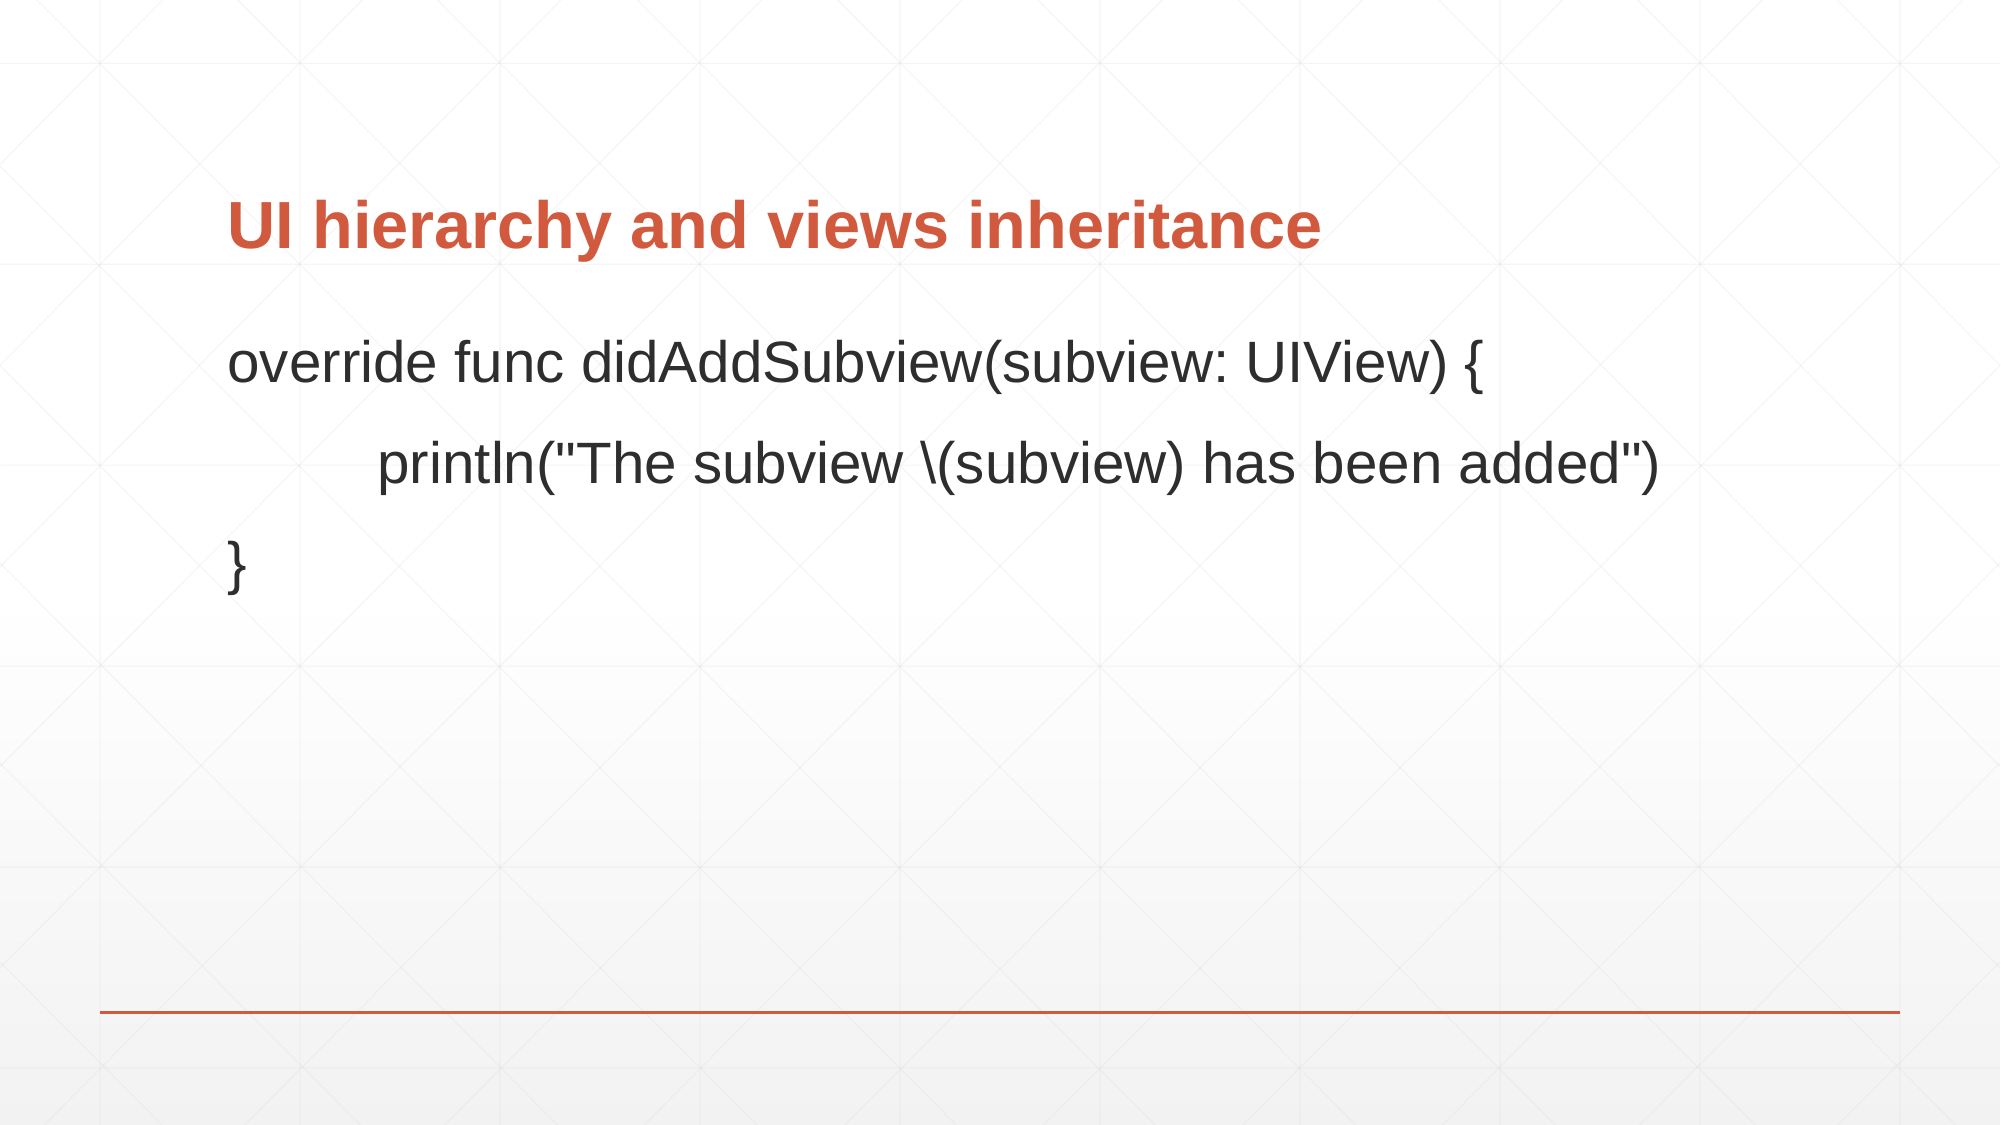

# UI hierarchy and views inheritance
override func didAddSubview(subview: UIView) {
	println("The subview \(subview) has been added")
}